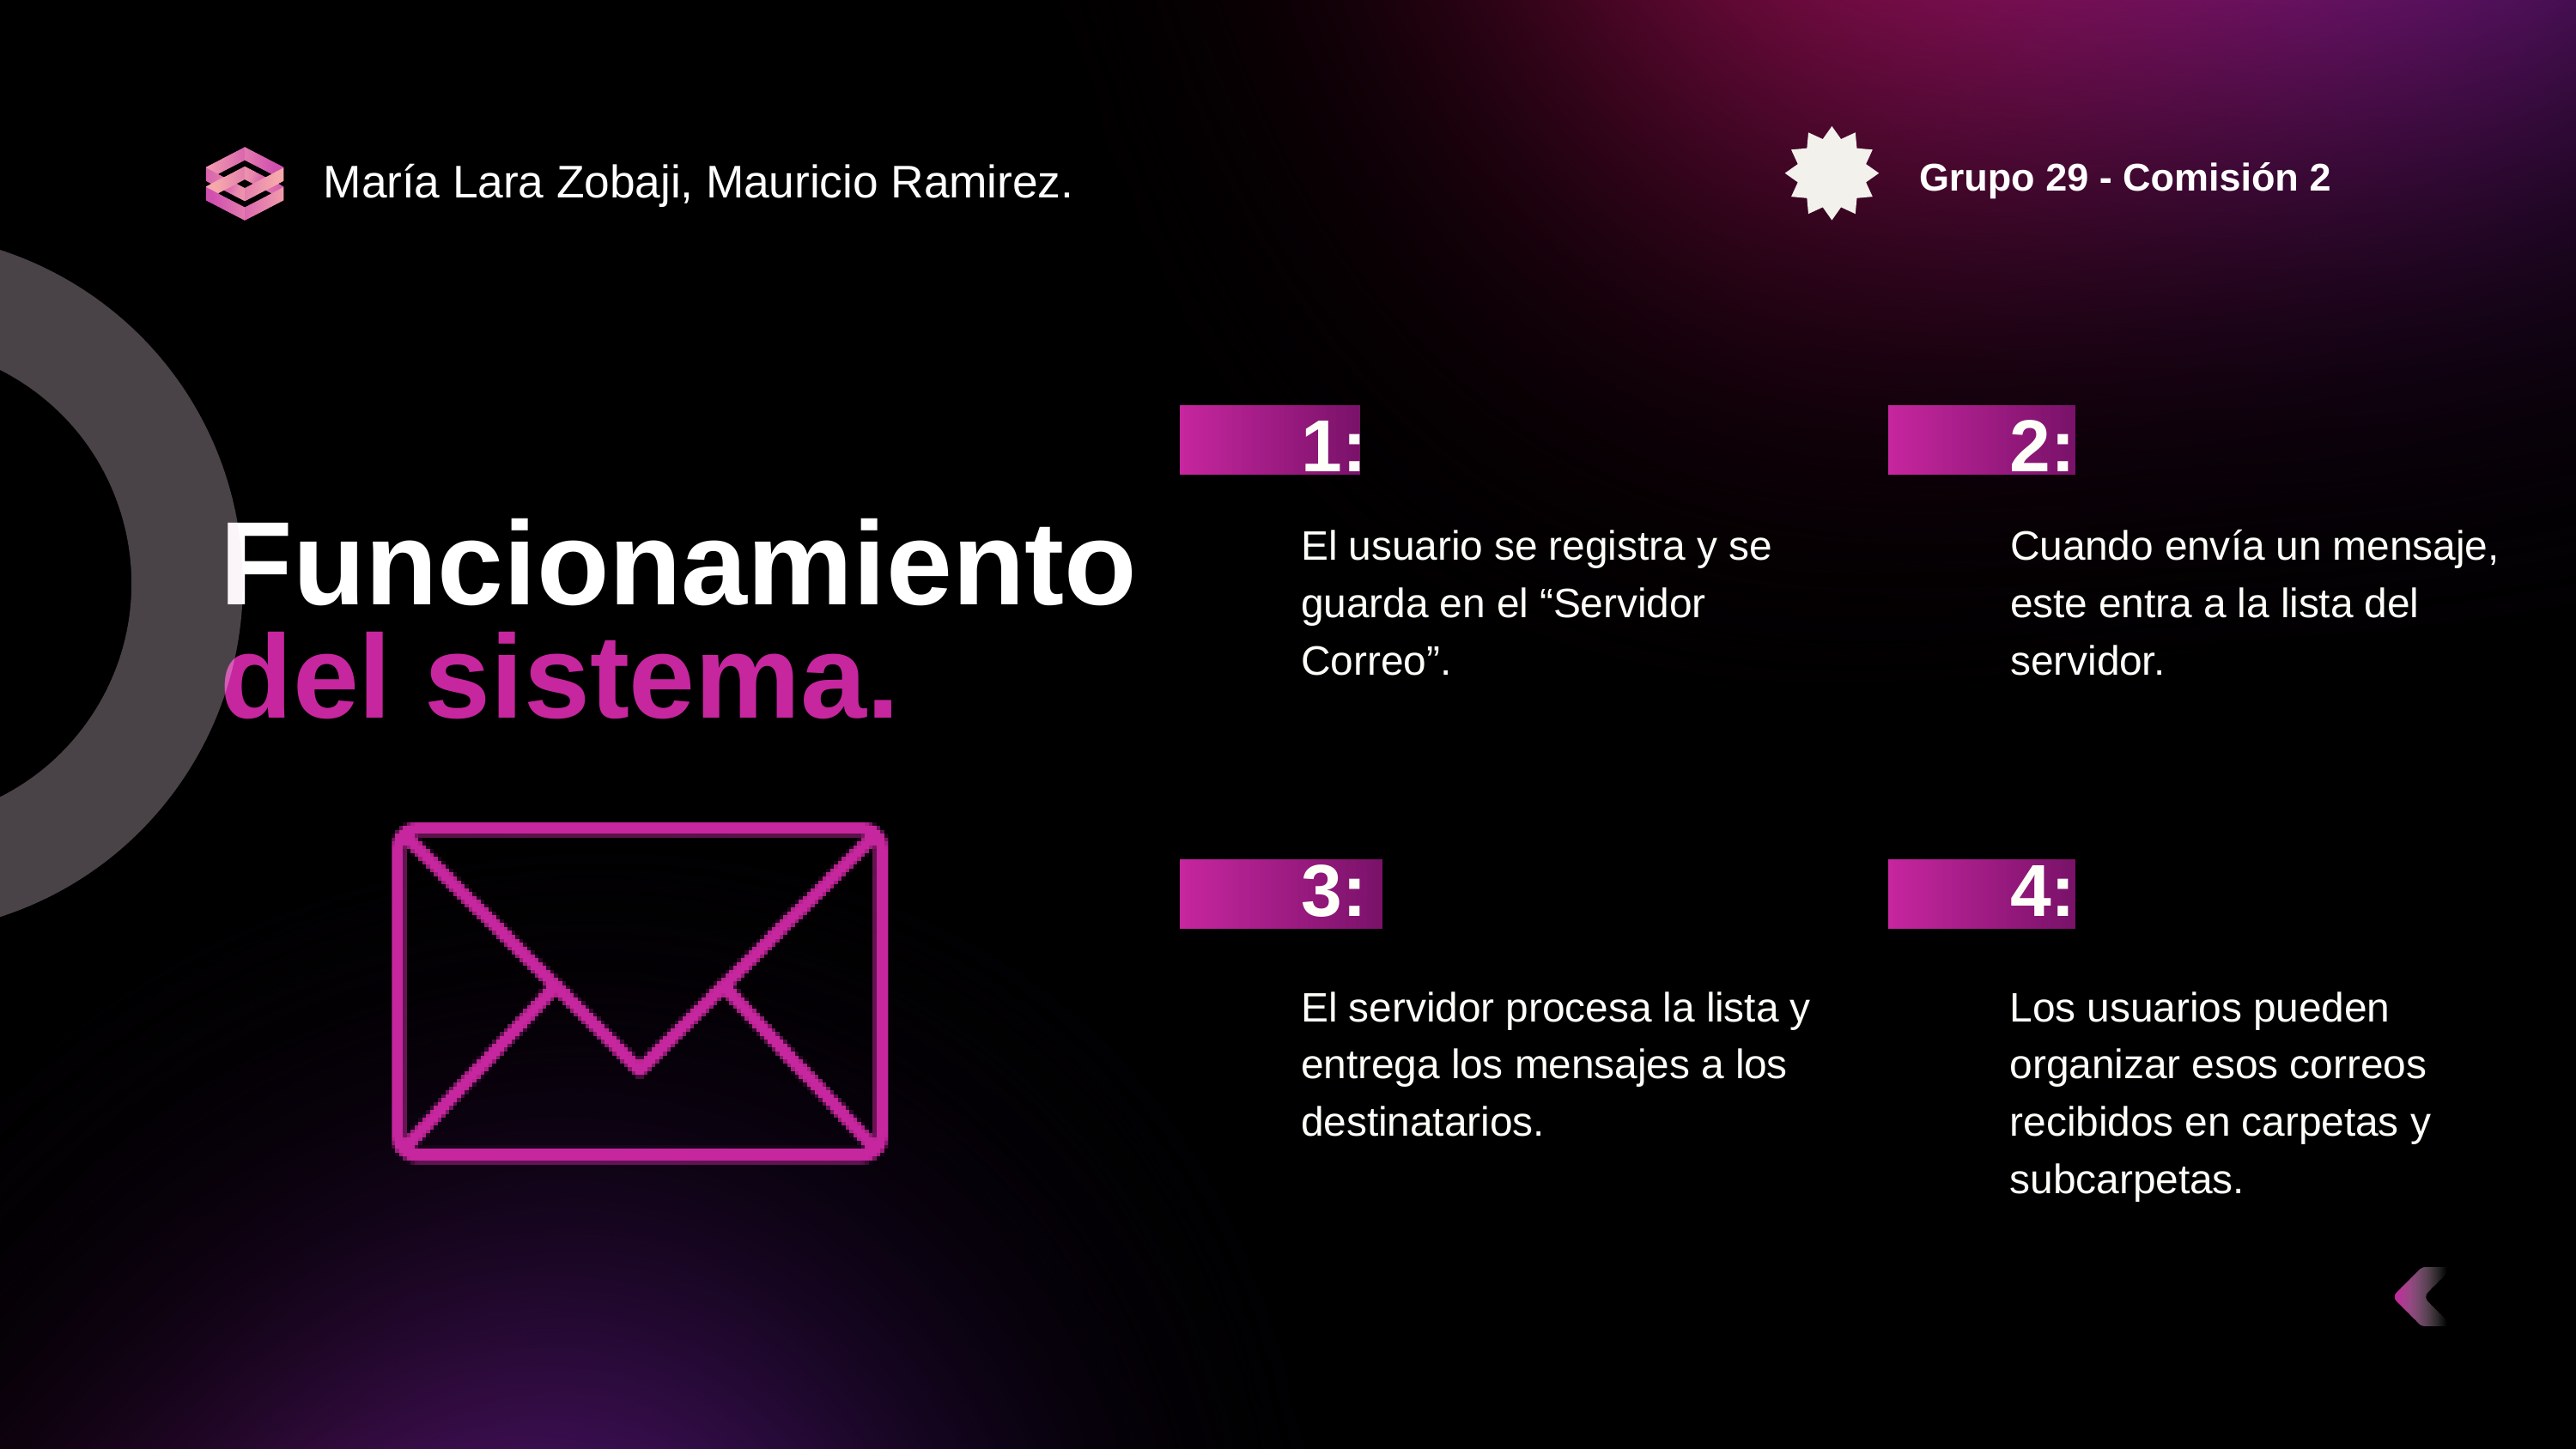

Grupo 29 - Comisión 2
María Lara Zobaji, Mauricio Ramirez.

Funcionamiento
del sistema.
1:
2:

El usuario se registra y se guarda en el “Servidor Correo”.
Cuando envía un mensaje, este entra a la lista del servidor.

3:
4:

El servidor procesa la lista y entrega los mensajes a los destinatarios.
Los usuarios pueden organizar esos correos recibidos en carpetas y subcarpetas.